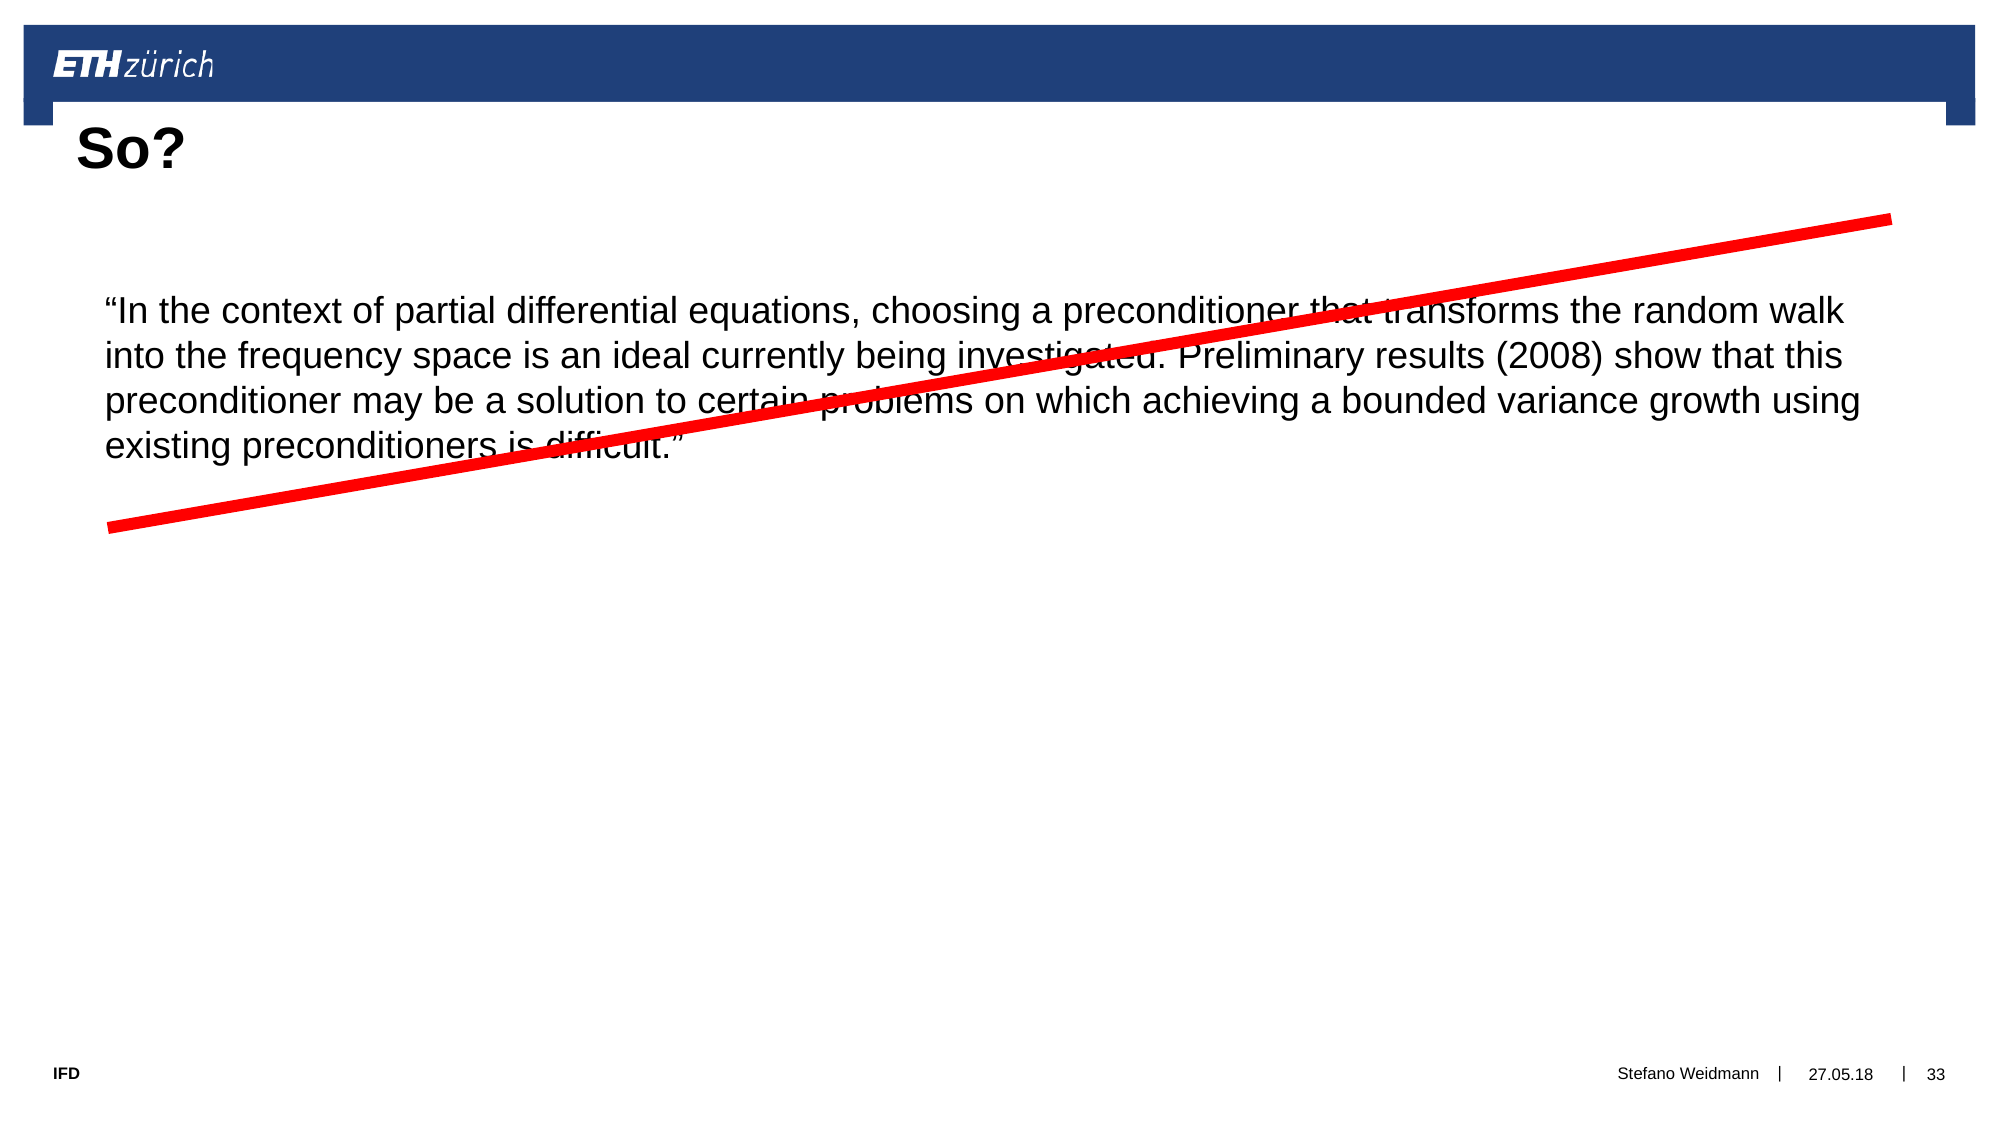

# So?
“In the context of partial differential equations, choosing a preconditioner that transforms the random walk into the frequency space is an ideal currently being investigated. Preliminary results (2008) show that this preconditioner may be a solution to certain problems on which achieving a bounded variance growth using existing preconditioners is difficult.”

Stefano Weidmann
27.05.18
33